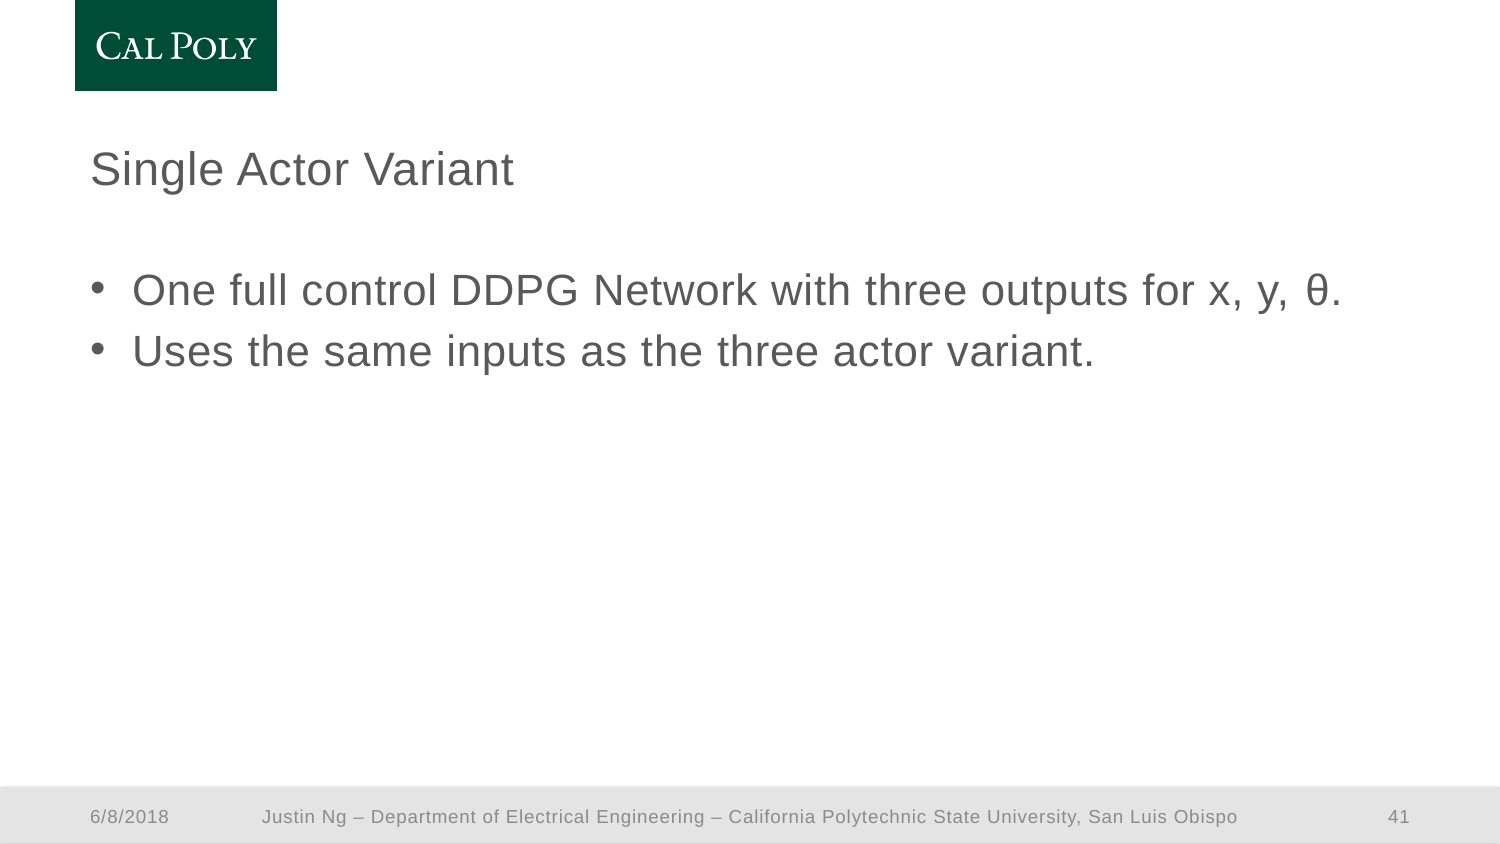

# Single Actor Variant
One full control DDPG Network with three outputs for x, y, θ.
Uses the same inputs as the three actor variant.
Justin Ng – Department of Electrical Engineering – California Polytechnic State University, San Luis Obispo
6/8/2018
41